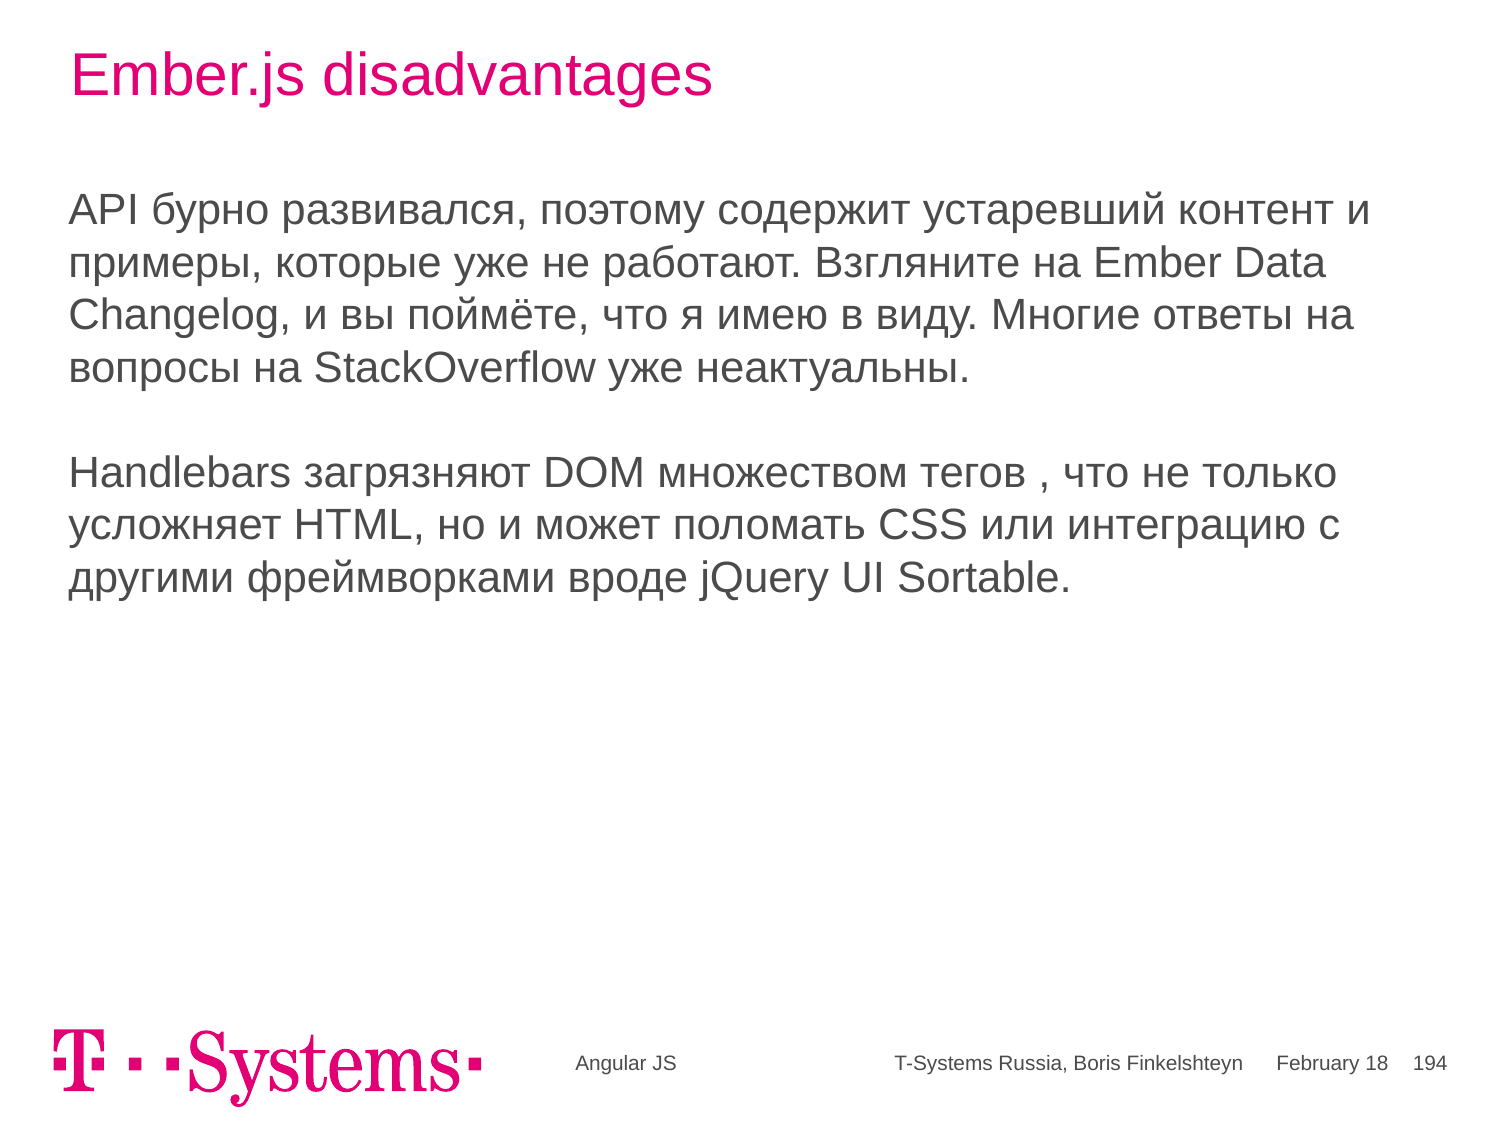

# Ember.js disadvantages
API бурно развивался, поэтому содержит устаревший контент и примеры, которые уже не работают. Взгляните на Ember Data Changelog, и вы поймёте, что я имею в виду. Многие ответы на вопросы на StackOverflow уже неактуальны.

Handlebars загрязняют DOM множеством тегов , что не только усложняет HTML, но и может поломать CSS или интеграцию с другими фреймворками вроде jQuery UI Sortable.
Angular JS                                      T-Systems Russia, Boris Finkelshteyn
February 18
194